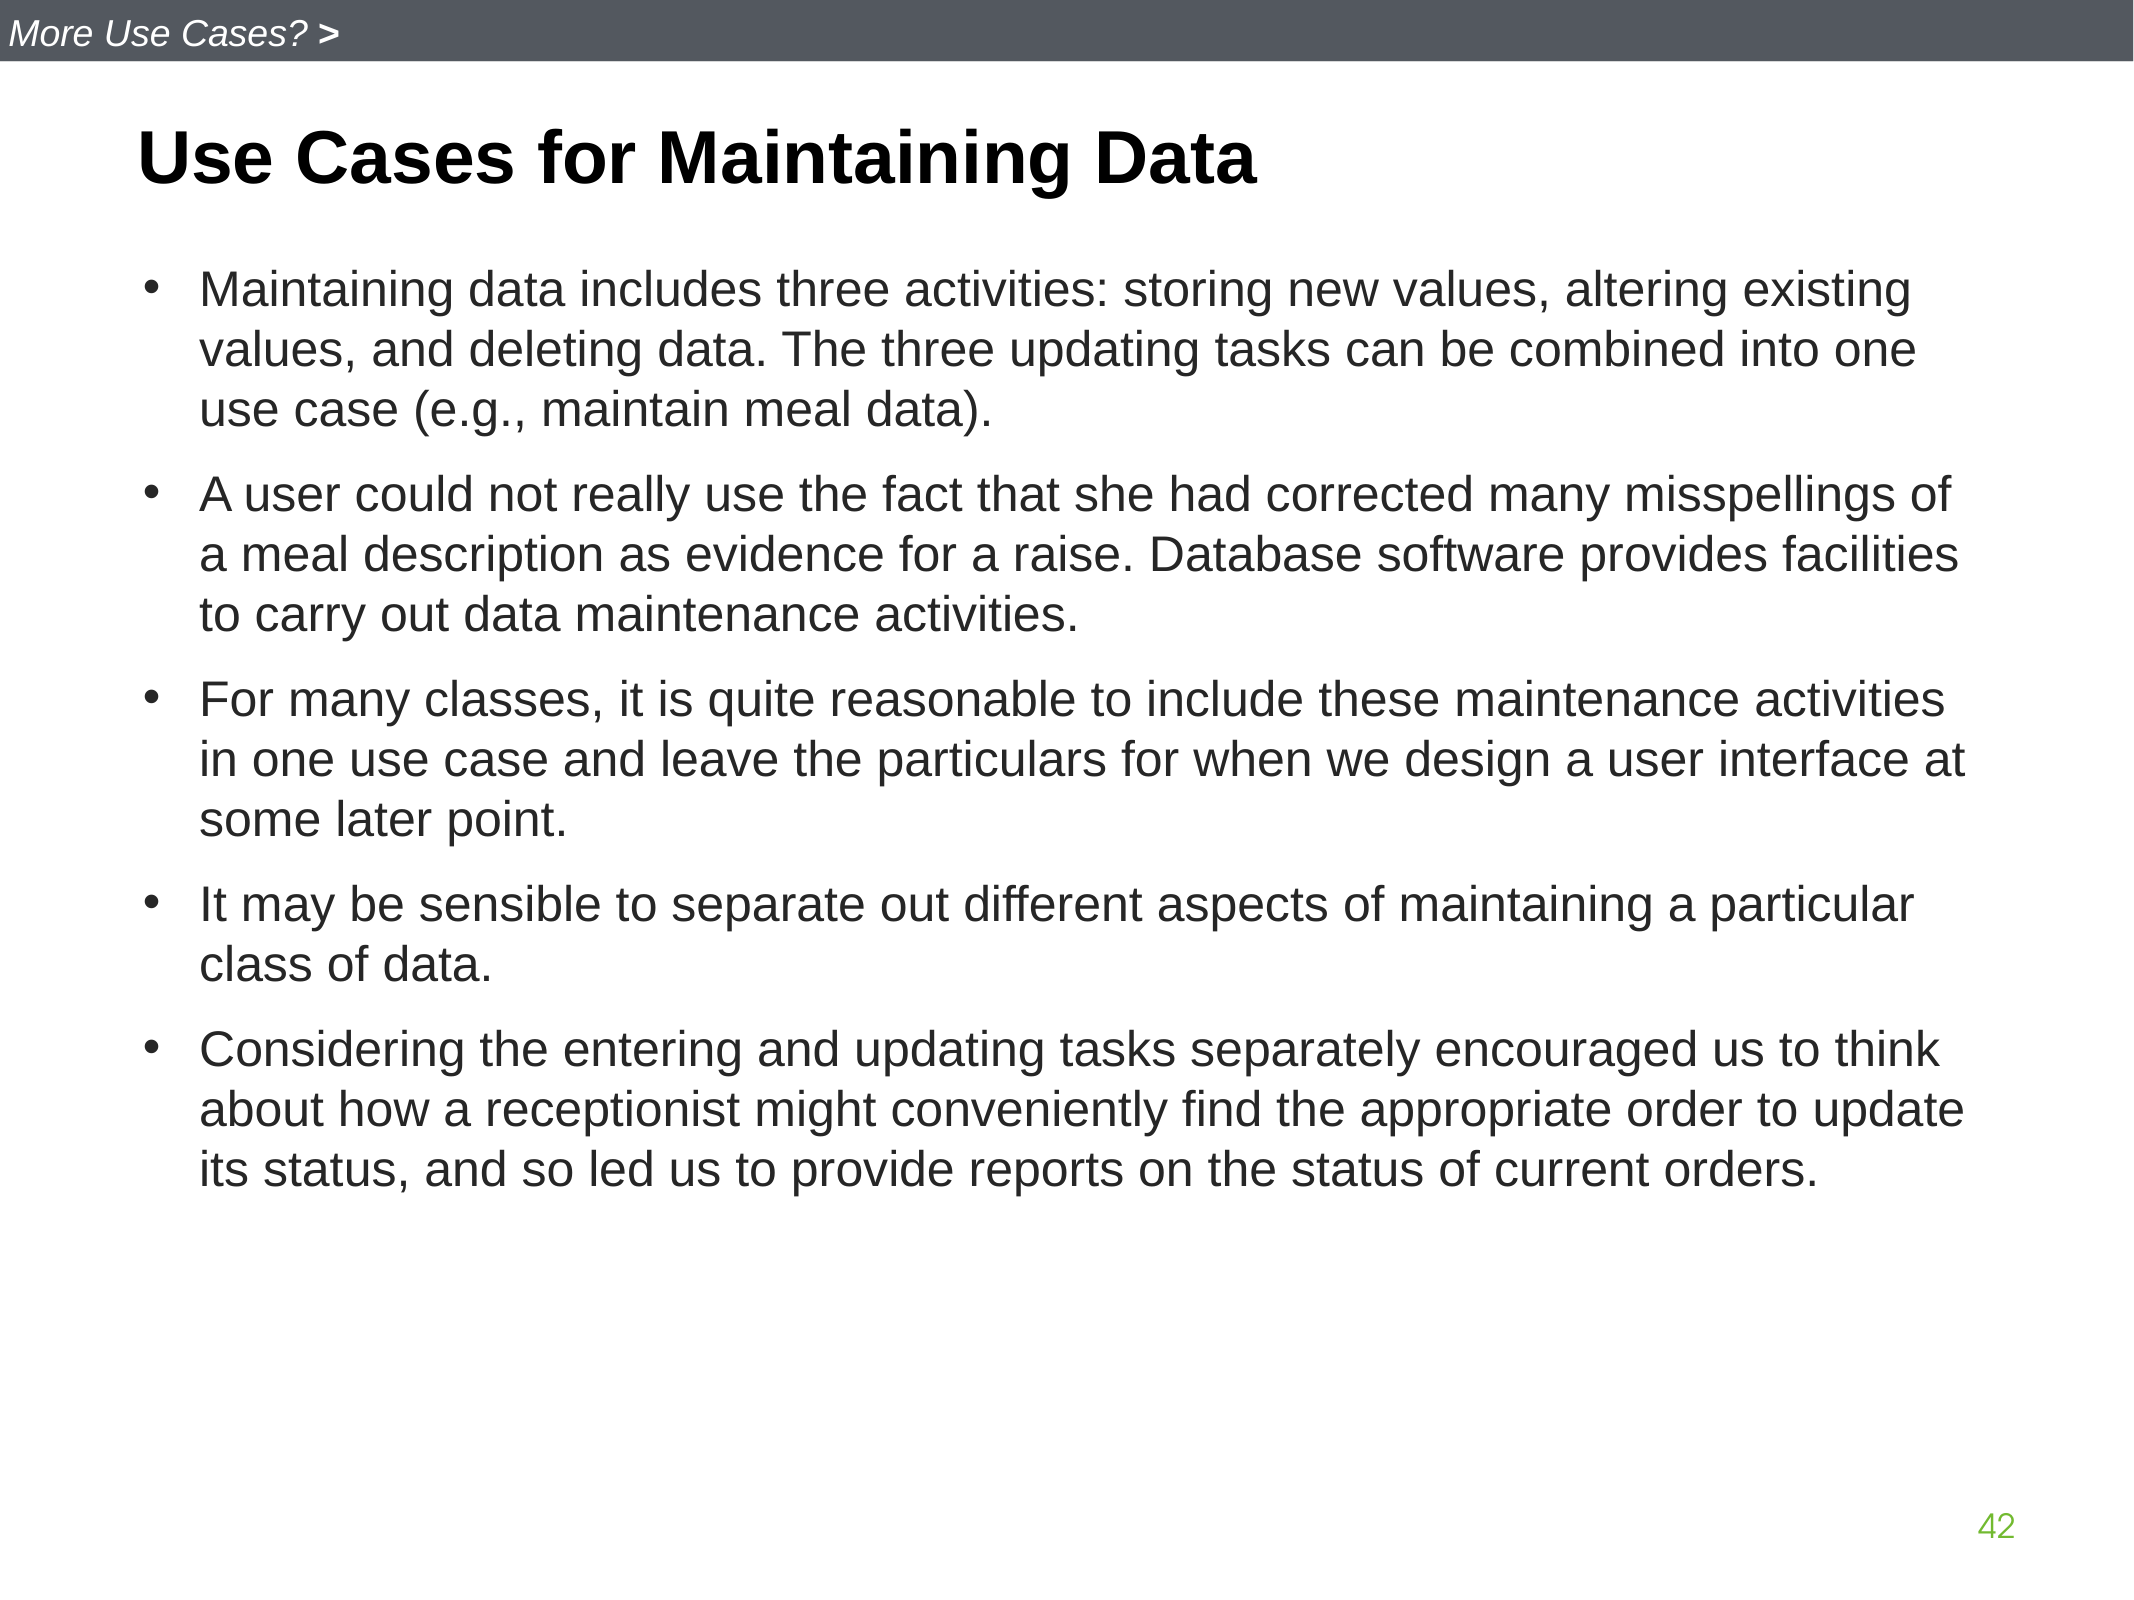

More Use Cases? >
Use Cases for Maintaining Data
Maintaining data includes three activities: storing new values, altering existing values, and deleting data. The three updating tasks can be combined into one use case (e.g., maintain meal data).
A user could not really use the fact that she had corrected many misspellings of a meal description as evidence for a raise. Database software provides facilities to carry out data maintenance activities.
For many classes, it is quite reasonable to include these maintenance activities in one use case and leave the particulars for when we design a user interface at some later point.
It may be sensible to separate out different aspects of maintaining a particular class of data.
Considering the entering and updating tasks separately encouraged us to think about how a receptionist might conveniently find the appropriate order to update its status, and so led us to provide reports on the status of current orders.
42